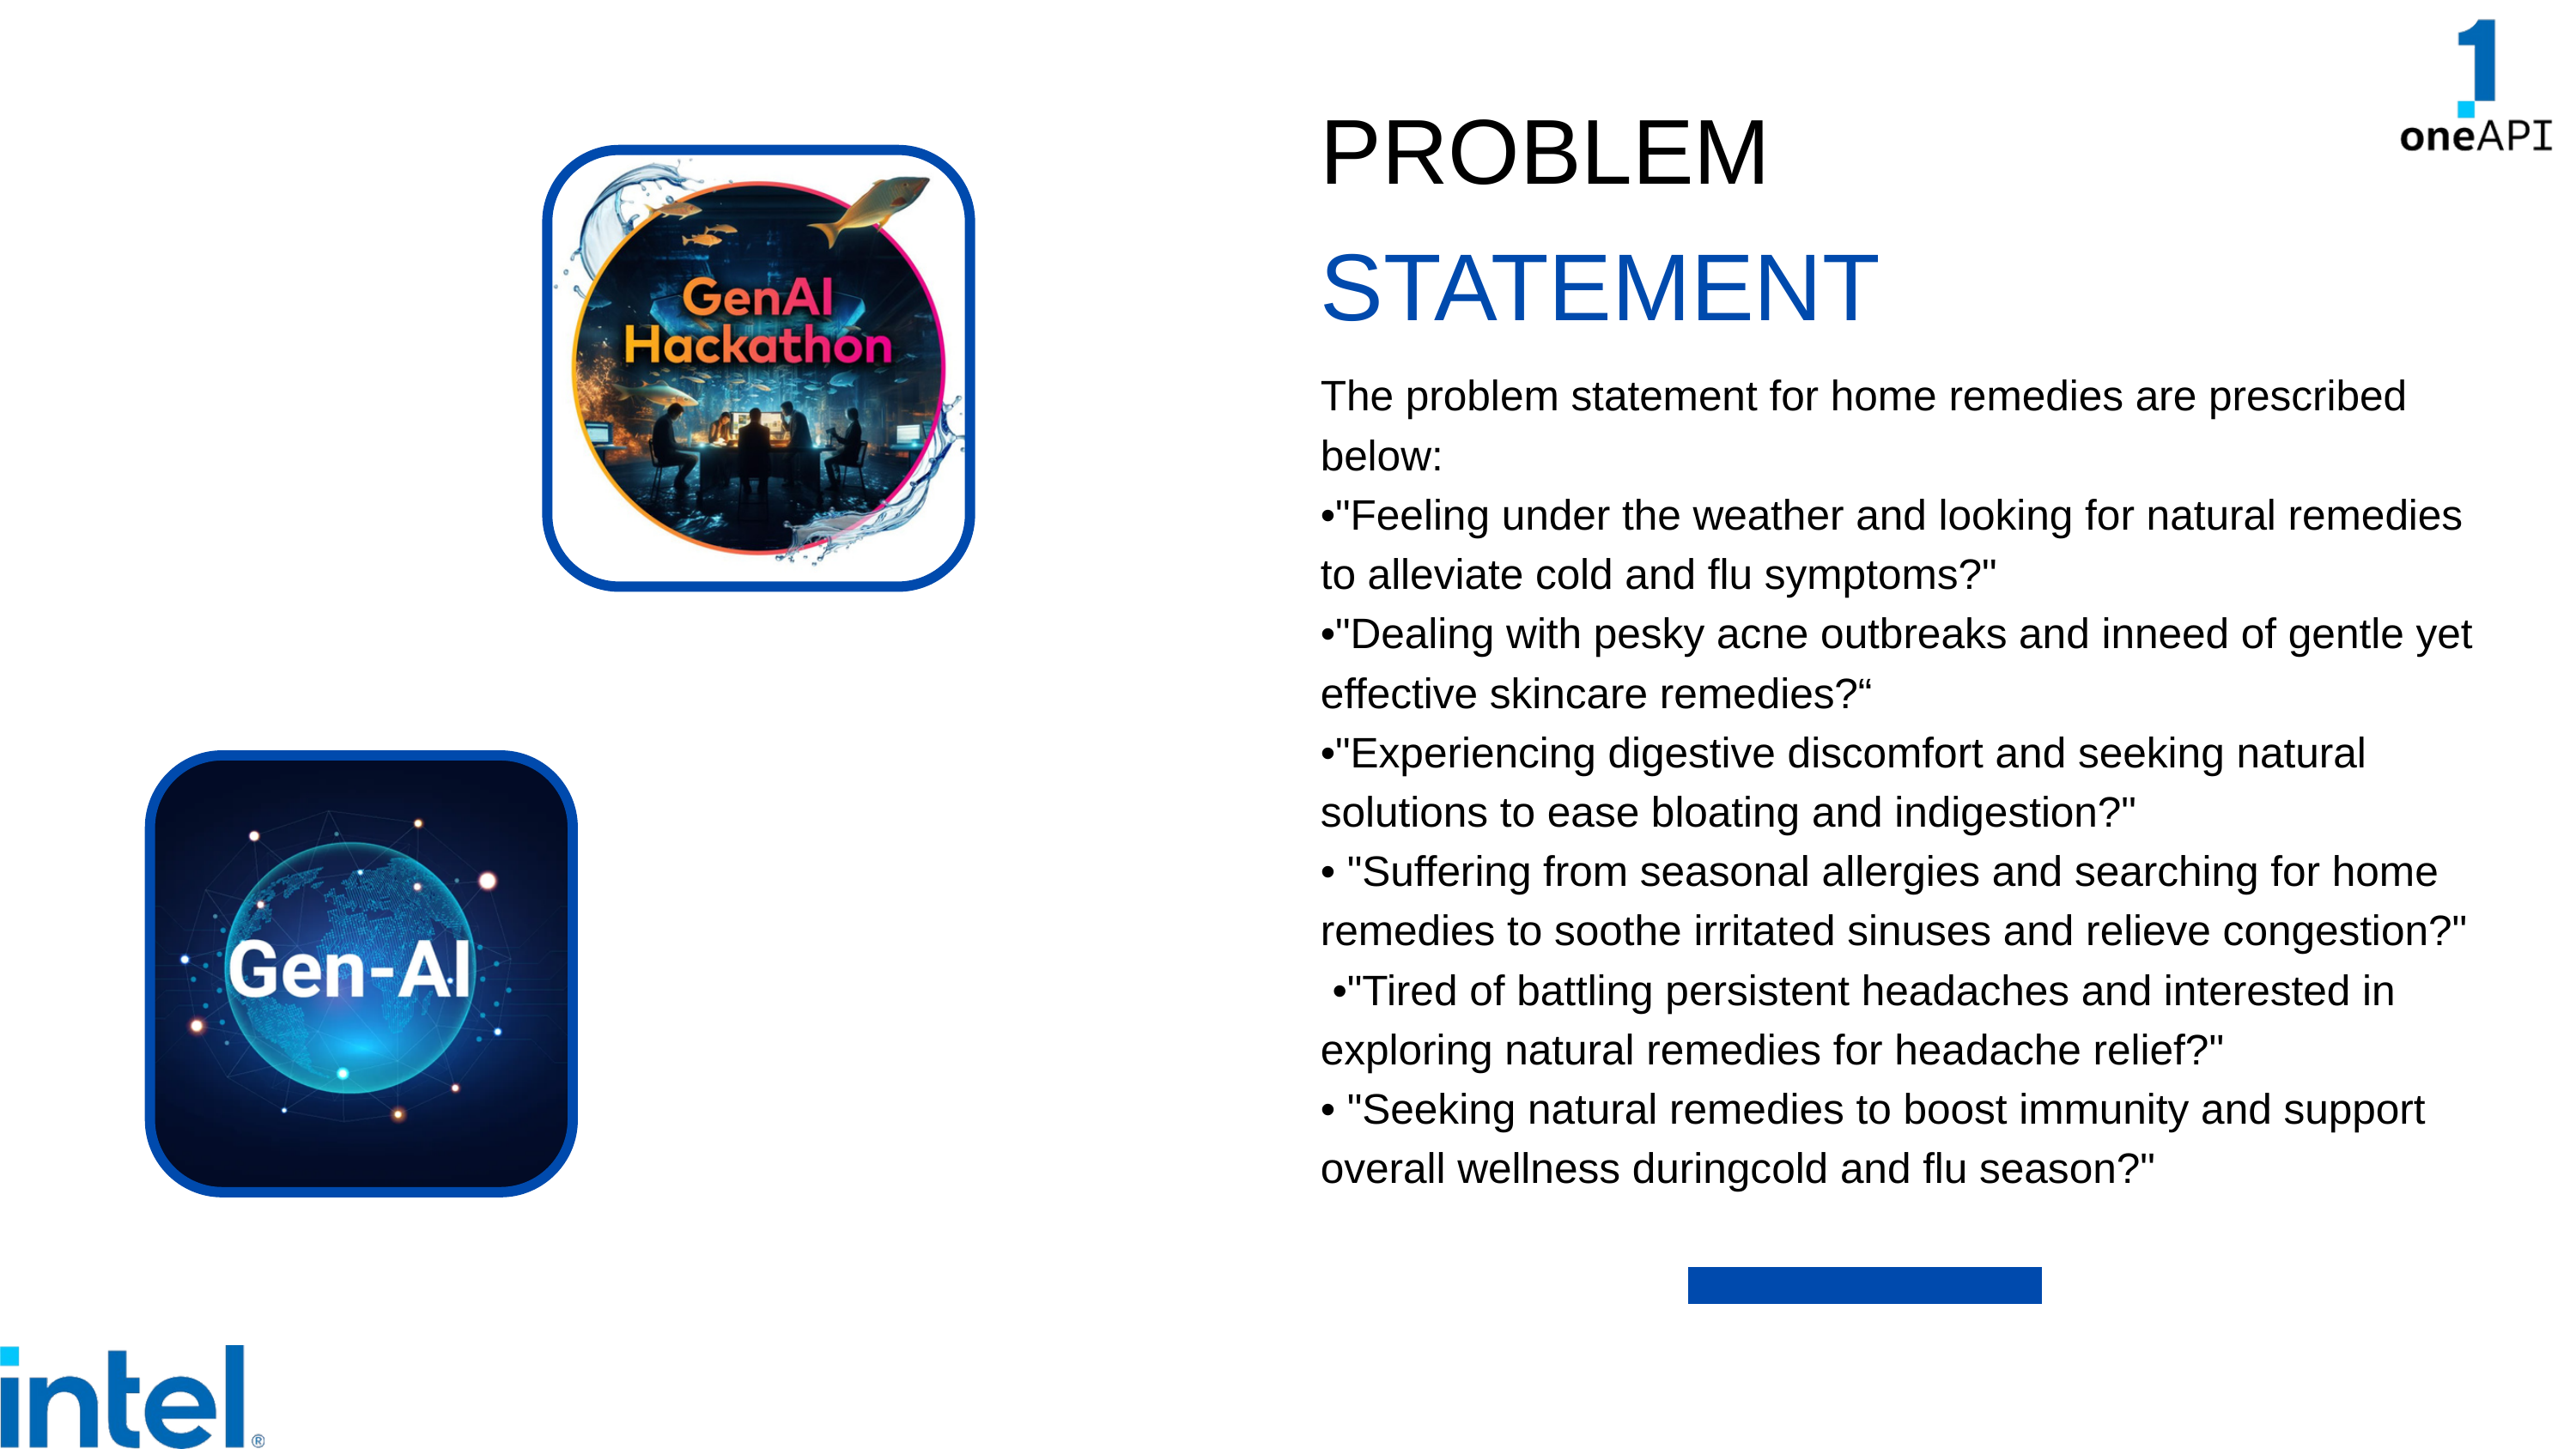

PROBLEM

STATEMENT
The problem statement for home remedies are prescribed below:
•"Feeling under the weather and looking for natural remedies to alleviate cold and flu symptoms?"
•"Dealing with pesky acne outbreaks and inneed of gentle yet effective skincare remedies?“
•"Experiencing digestive discomfort and seeking natural solutions to ease bloating and indigestion?"
• "Suffering from seasonal allergies and searching for home remedies to soothe irritated sinuses and relieve congestion?"
 •"Tired of battling persistent headaches and interested in exploring natural remedies for headache relief?"
• "Seeking natural remedies to boost immunity and support overall wellness duringcold and flu season?"